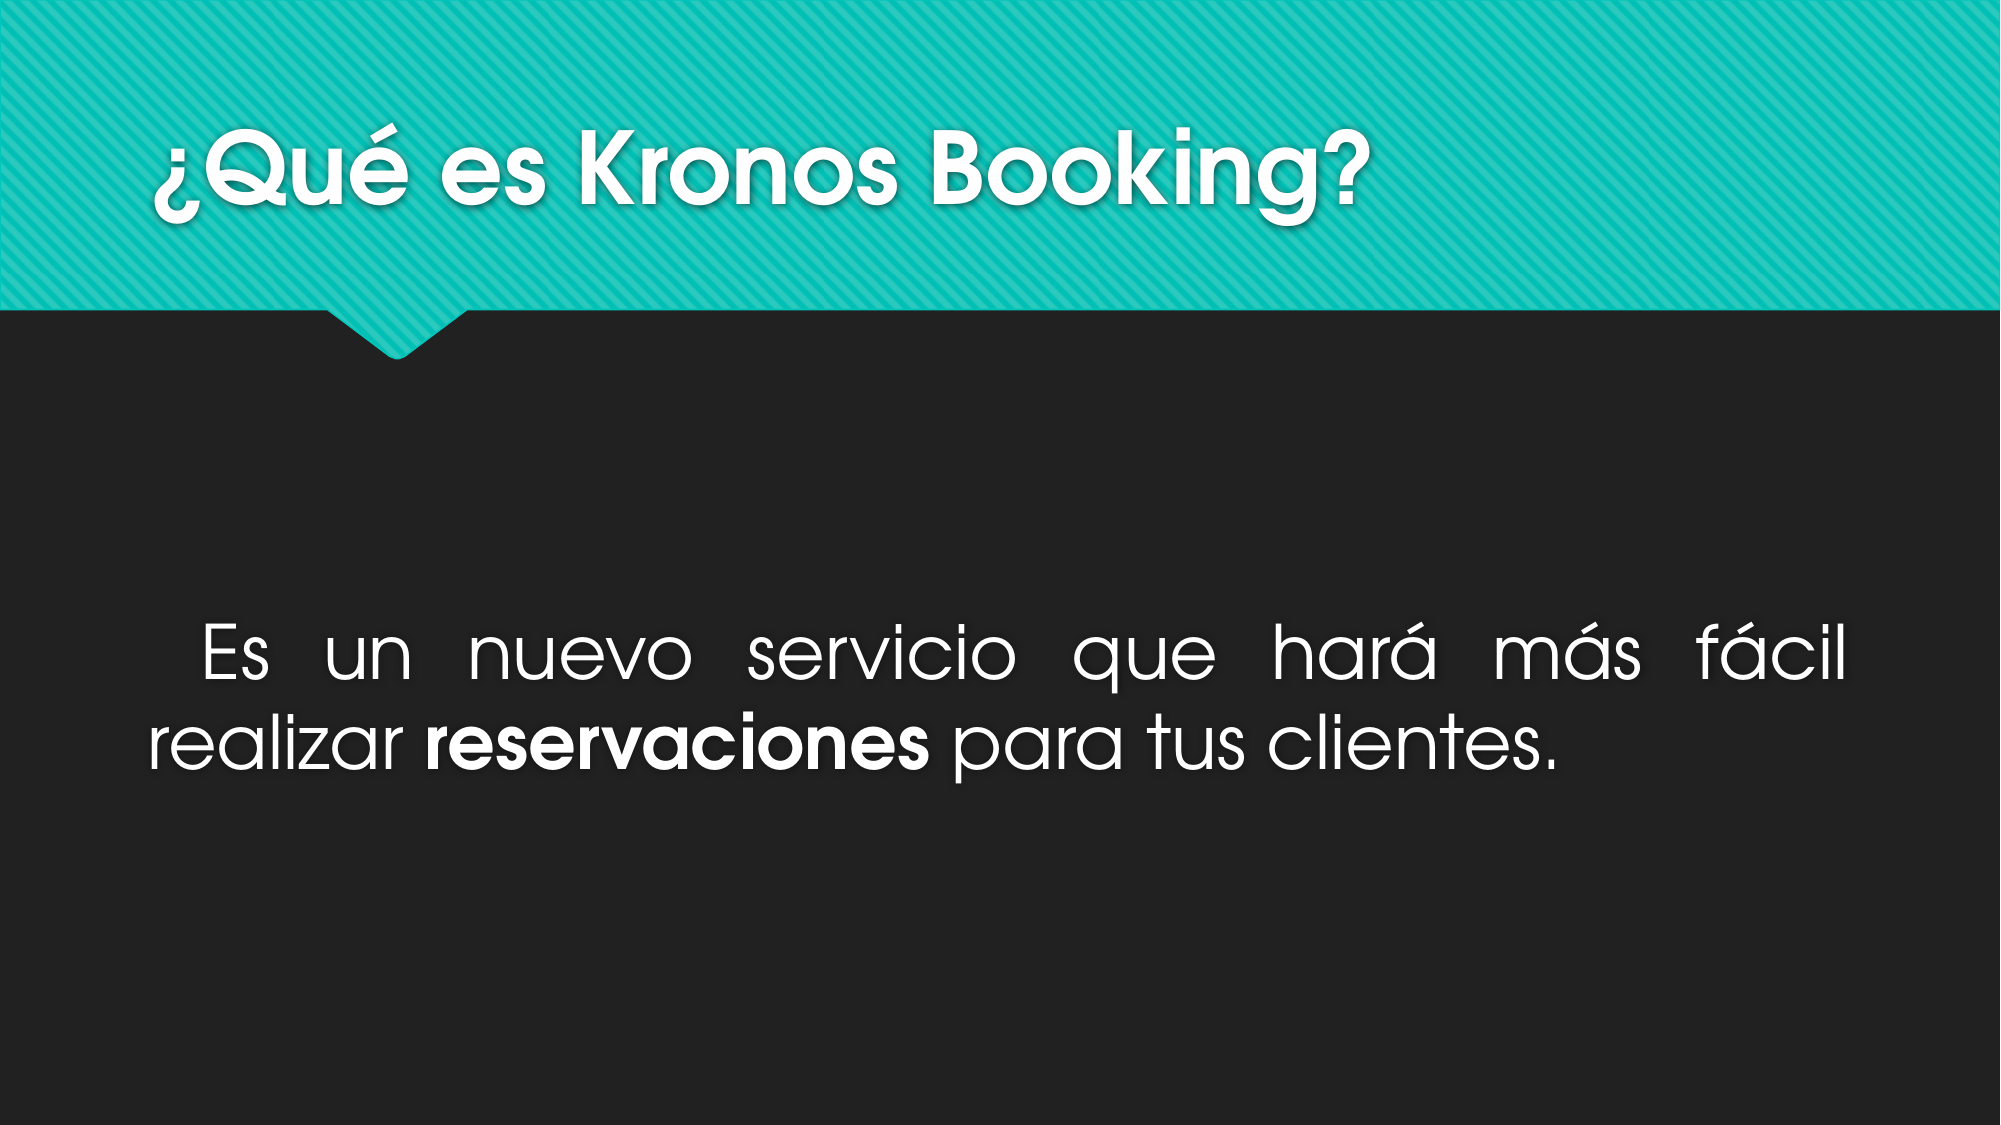

# ¿Qué es Kronos Booking?
 Es un nuevo servicio que hará más fácil realizar reservaciones para tus clientes.